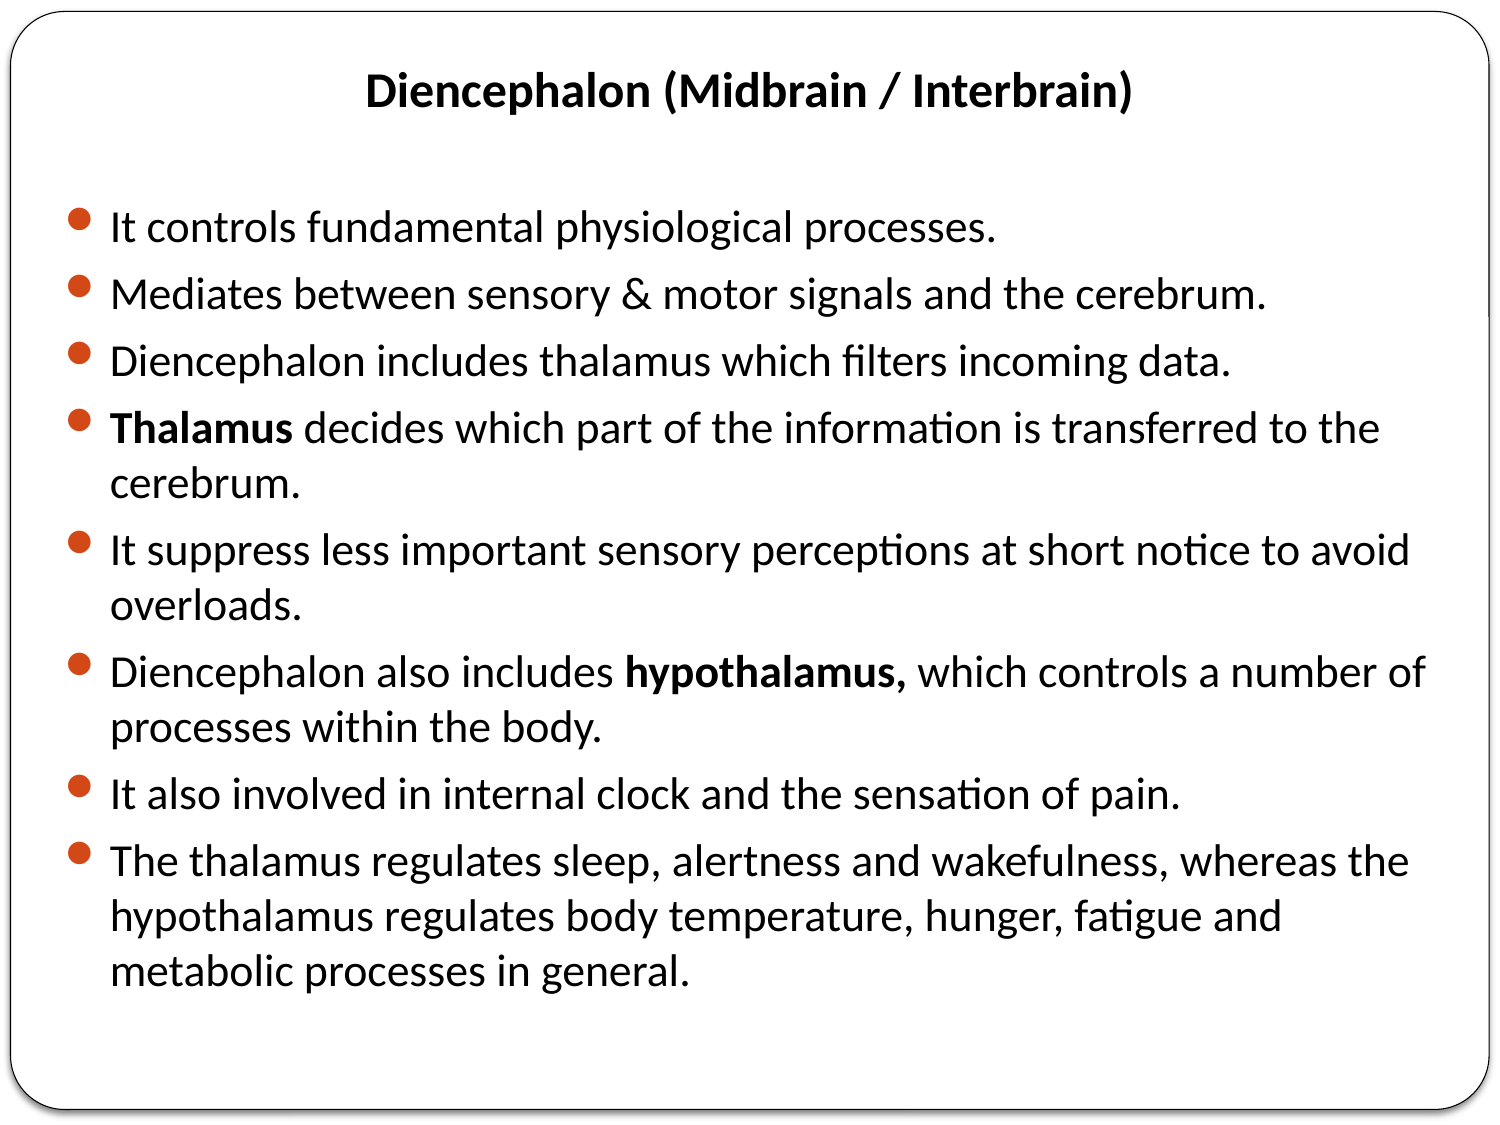

Diencephalon (Midbrain / Interbrain)

It controls fundamental physiological processes.
Mediates between sensory & motor signals and the cerebrum.
Diencephalon includes thalamus which filters incoming data.
Thalamus decides which part of the information is transferred to the cerebrum.
It suppress less important sensory perceptions at short notice to avoid overloads.
Diencephalon also includes hypothalamus, which controls a number of processes within the body.
It also involved in internal clock and the sensation of pain.
The thalamus regulates sleep, alertness and wakefulness, whereas the hypothalamus regulates body temperature, hunger, fatigue and metabolic processes in general.